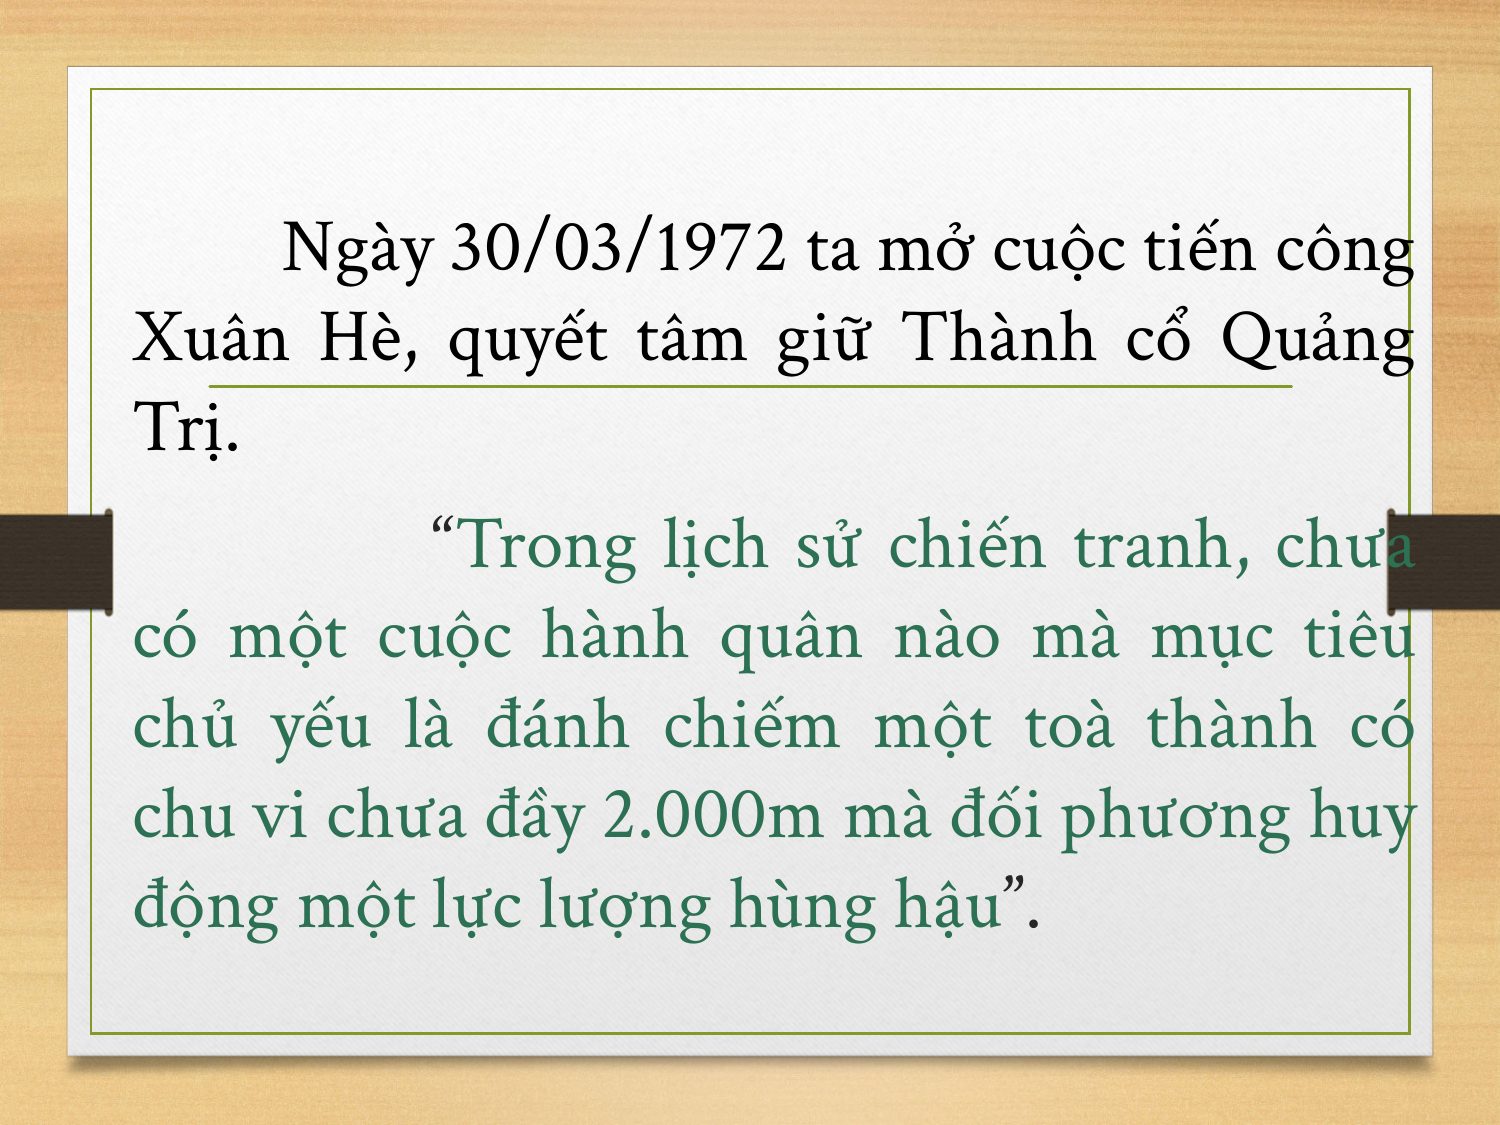

Ngày 30/03/1972 ta mở cuộc tiến công Xuân Hè, quyết tâm giữ Thành cổ Quảng Trị.
			“Trong lịch sử chiến tranh, chưa có một cuộc hành quân nào mà mục tiêu chủ yếu là đánh chiếm một toà thành có chu vi chưa đầy 2.000m mà đối phương huy động một lực lượng hùng hậu”.